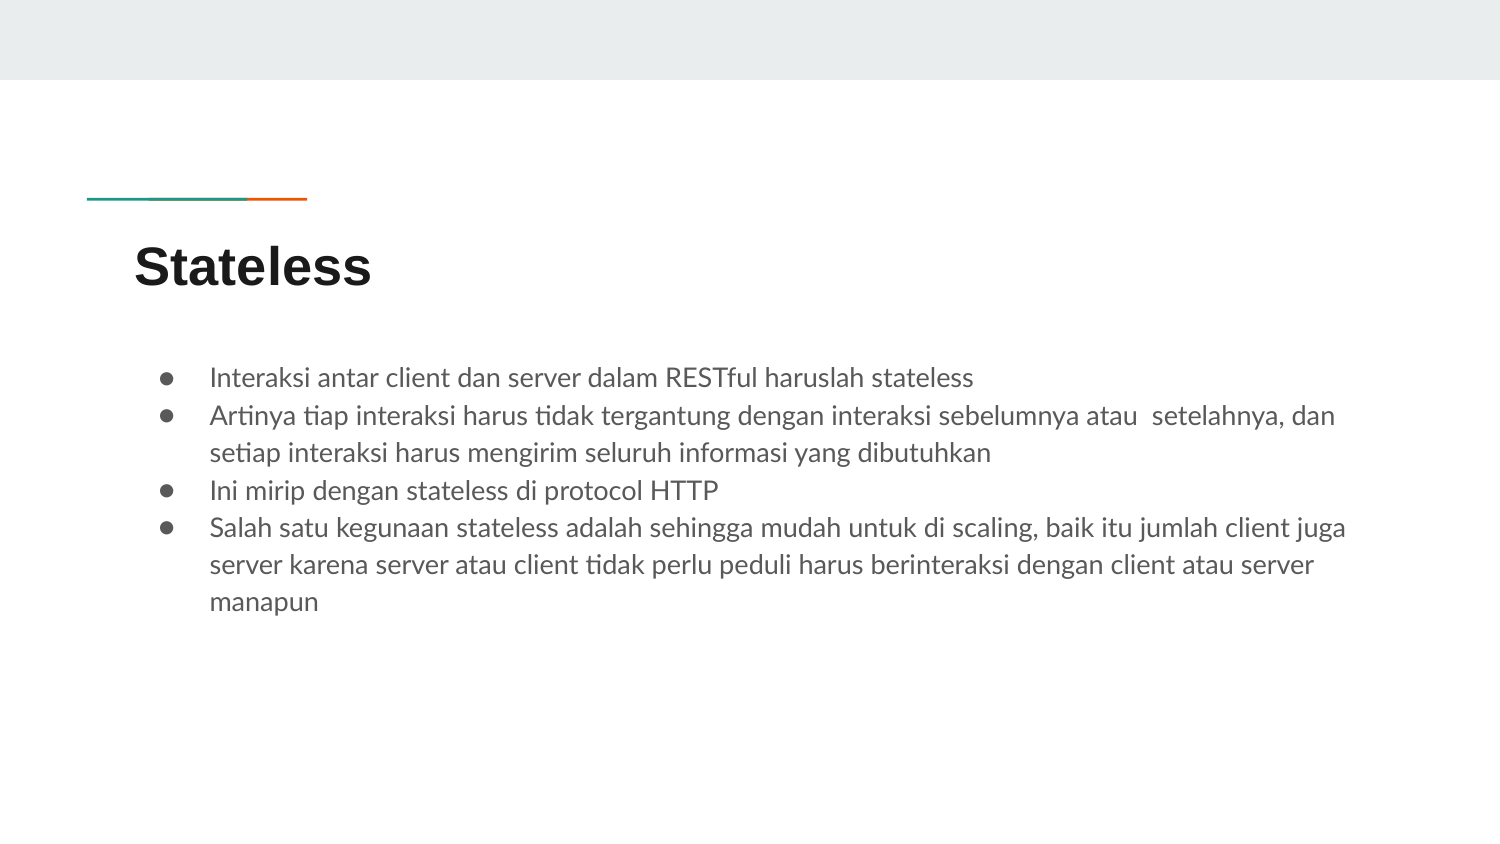

# Stateless
Interaksi antar client dan server dalam RESTful haruslah stateless
Artinya tiap interaksi harus tidak tergantung dengan interaksi sebelumnya atau  setelahnya, dan setiap interaksi harus mengirim seluruh informasi yang dibutuhkan
Ini mirip dengan stateless di protocol HTTP
Salah satu kegunaan stateless adalah sehingga mudah untuk di scaling, baik itu jumlah client juga server karena server atau client tidak perlu peduli harus berinteraksi dengan client atau server manapun